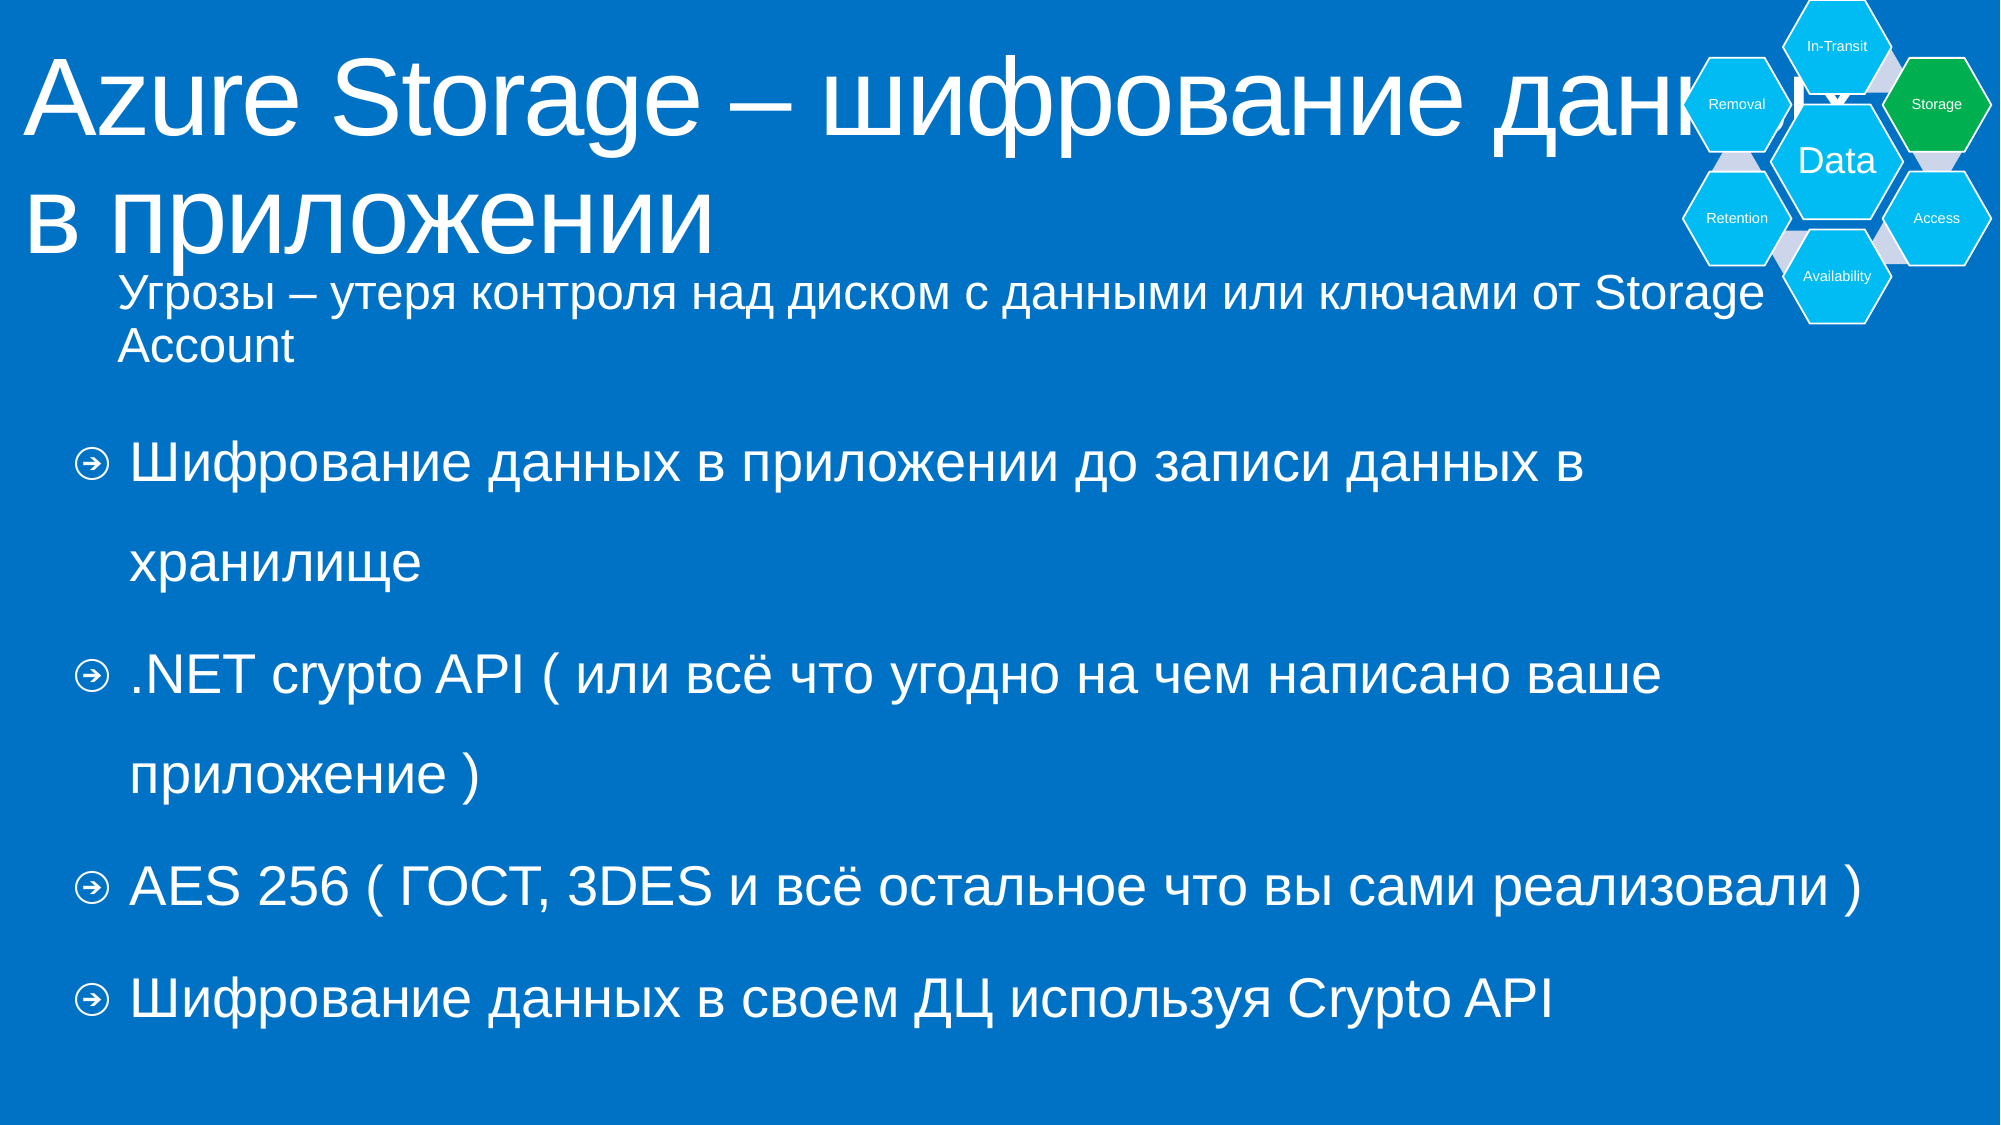

Data
In-Transit
Storage
Access
Availability
Retention
Removal
# Azure Storage – шифрование данных в приложении
Угрозы – утеря контроля над диском с данными или ключами от Storage Account

Шифрование данных в приложении до записи данных в хранилище
.NET crypto API ( или всё что угодно на чем написано ваше приложение )
AES 256 ( ГОСТ, 3DES и всё остальное что вы сами реализовали )
Шифрование данных в своем ДЦ используя Crypto API